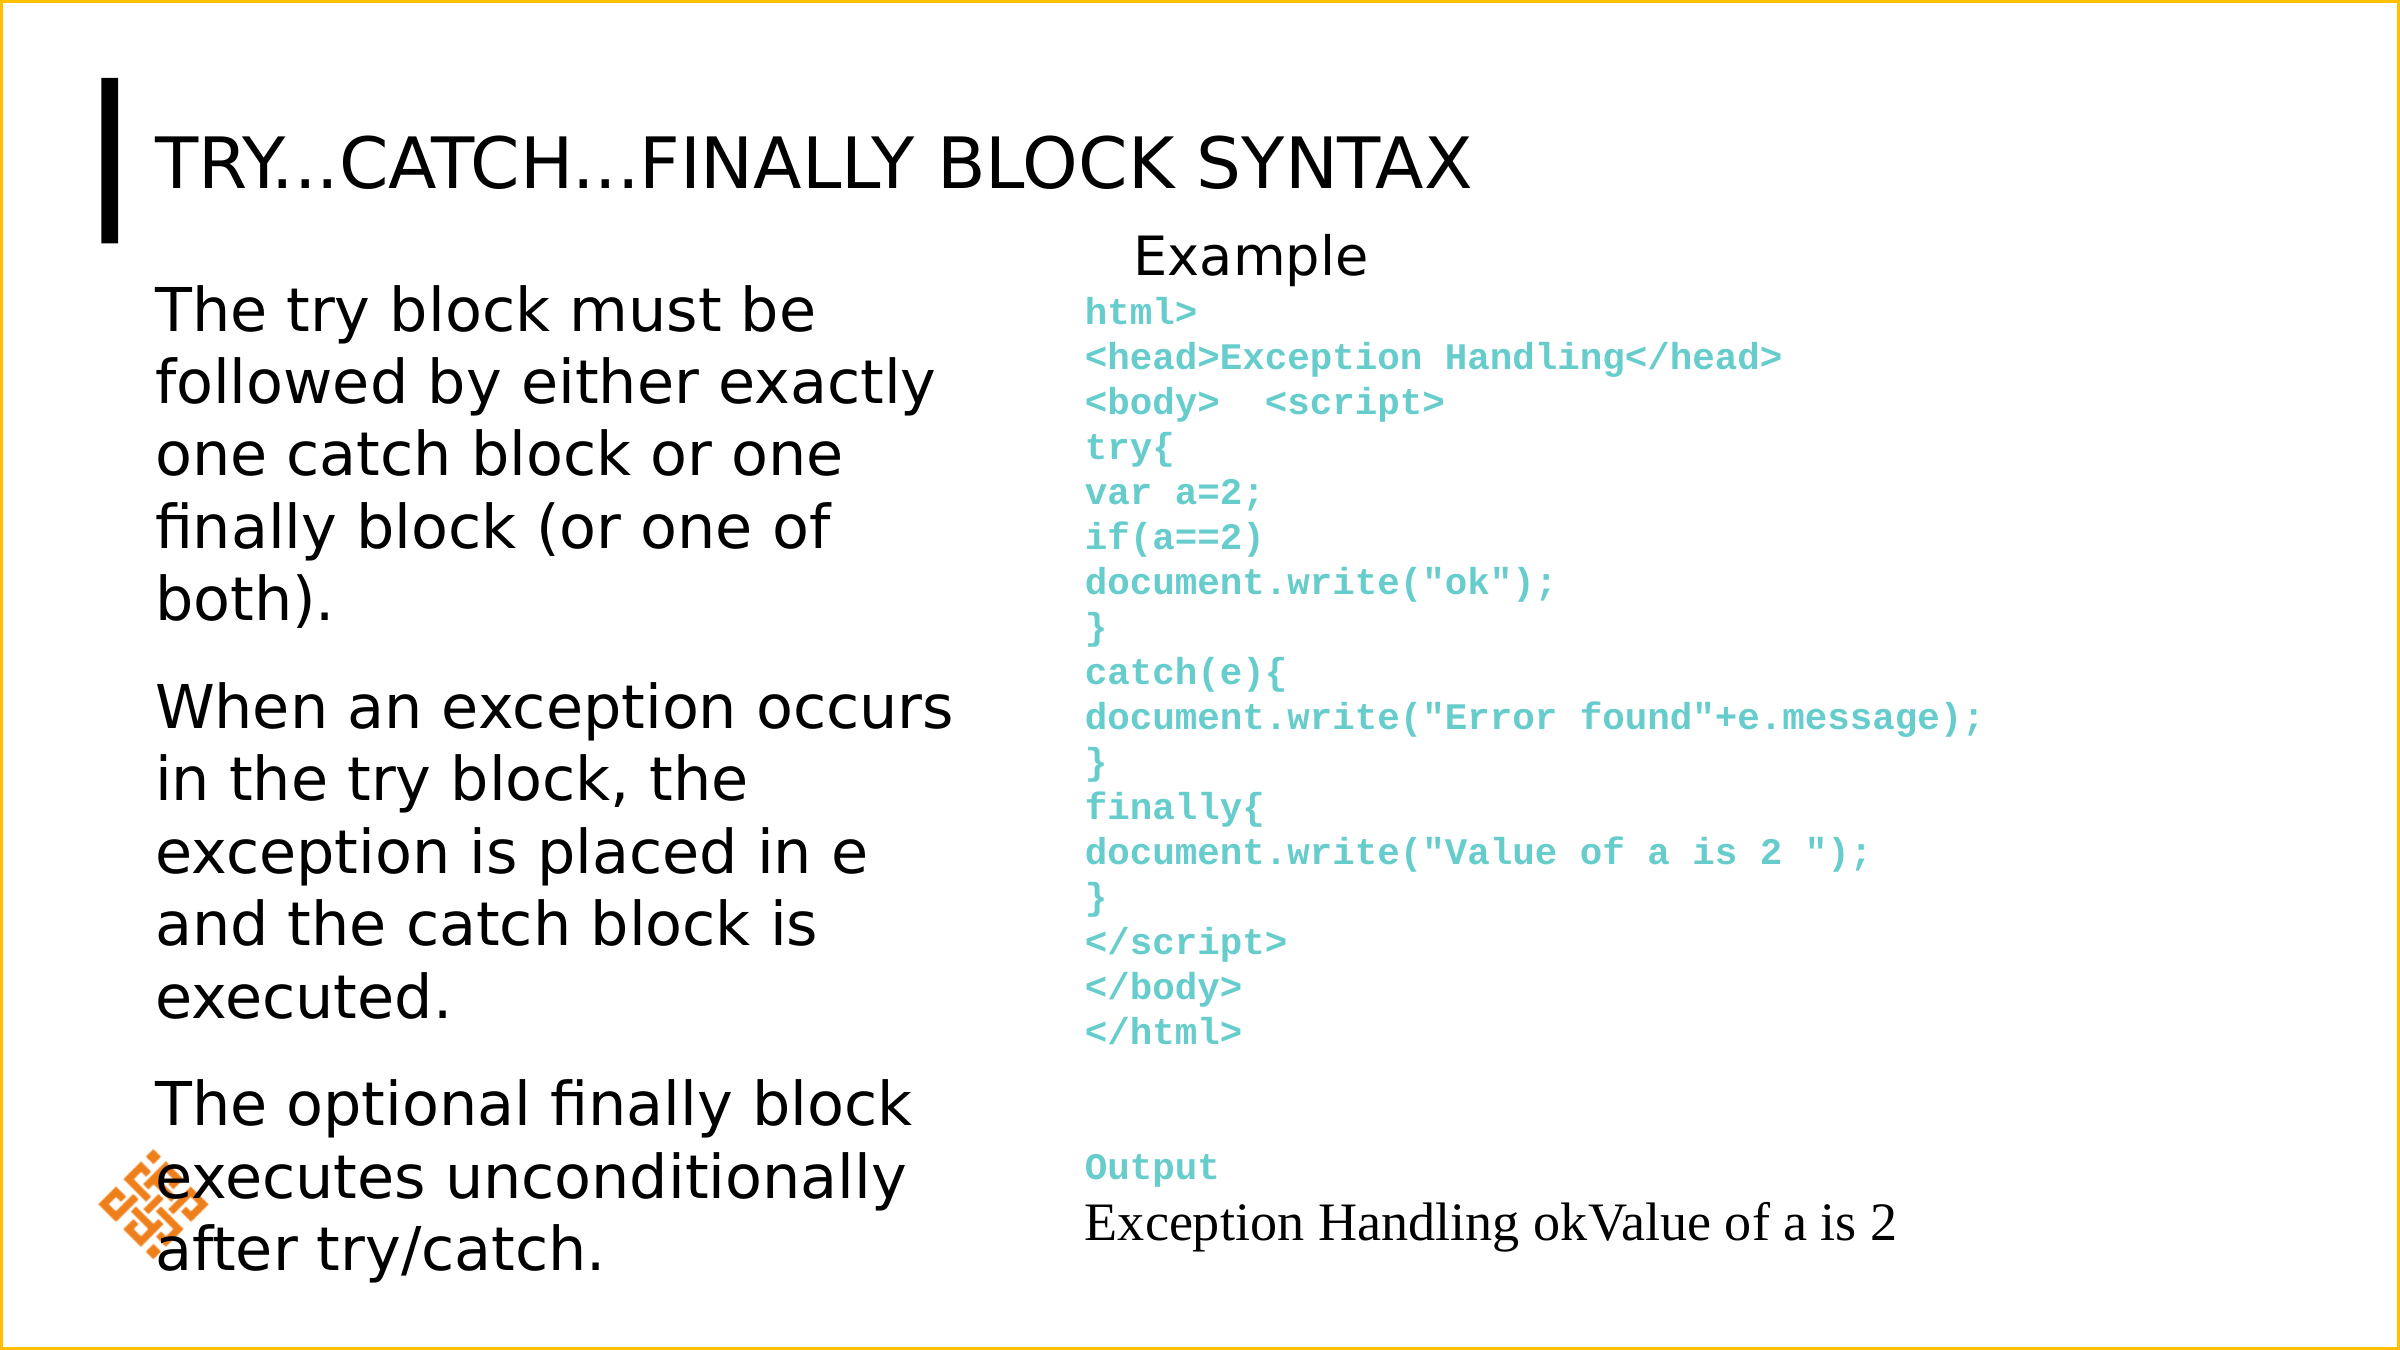

# try...catch...finally block syntax
    Example
html>
<head>Exception Handling</head>
<body>  <script>
try{
var a=2;
if(a==2)
document.write("ok");
}
catch(e){
document.write("Error found"+e.message);
}
finally{
document.write("Value of a is 2 ");
}
</script>
</body>
</html>

Output
Exception Handling okValue of a is 2
The try block must be followed by either exactly one catch block or one finally block (or one of both).
When an exception occurs in the try block, the exception is placed in e and the catch block is executed.
The optional finally block executes unconditionally after try/catch.